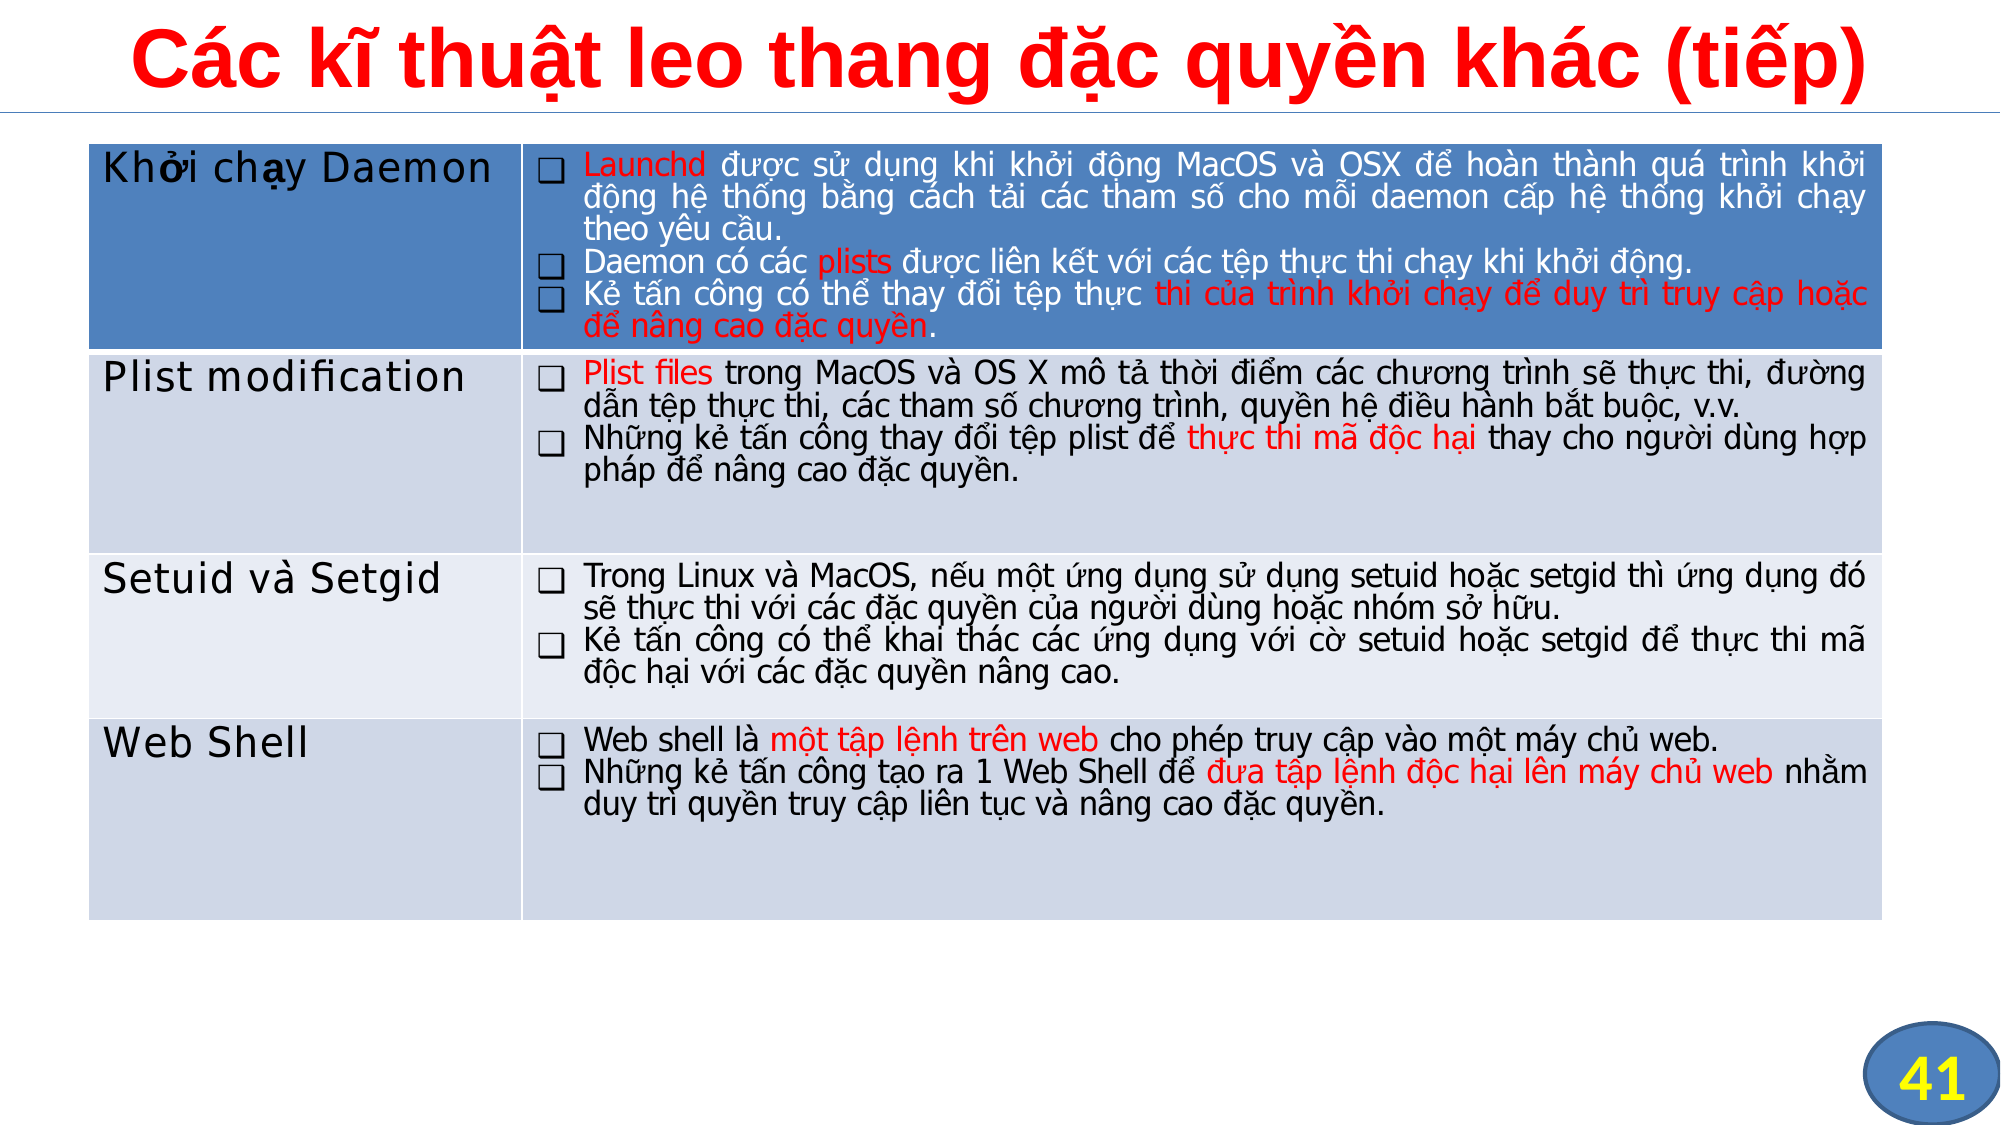

# Các kĩ thuật leo thang đặc quyền khác (tiếp)
| Khởi chạy Daemon | Launchd được sử dụng khi khởi động MacOS và OSX để hoàn thành quá trình khởi động hệ thống bằng cách tải các tham số cho mỗi daemon cấp hệ thống khởi chạy theo yêu cầu. Daemon có các plists được liên kết với các tệp thực thi chạy khi khởi động. Kẻ tấn công có thể thay đổi tệp thực thi của trình khởi chạy để duy trì truy cập hoặc để nâng cao đặc quyền. |
| --- | --- |
| Plist modification | Plist files trong MacOS và OS X mô tả thời điểm các chương trình sẽ thực thi, đường dẫn tệp thực thi, các tham số chương trình, quyền hệ điều hành bắt buộc, v.v. Những kẻ tấn công thay đổi tệp plist để thực thi mã độc hại thay cho người dùng hợp pháp để nâng cao đặc quyền. |
| Setuid và Setgid | Trong Linux và MacOS, nếu một ứng dụng sử dụng setuid hoặc setgid thì ứng dụng đó sẽ thực thi với các đặc quyền của người dùng hoặc nhóm sở hữu. Kẻ tấn công có thể khai thác các ứng dụng với cờ setuid hoặc setgid để thực thi mã độc hại với các đặc quyền nâng cao. |
| Web Shell | Web shell là một tập lệnh trên web cho phép truy cập vào một máy chủ web. Những kẻ tấn công tạo ra 1 Web Shell để đưa tập lệnh độc hại lên máy chủ web nhằm duy trì quyền truy cập liên tục và nâng cao đặc quyền. |

41